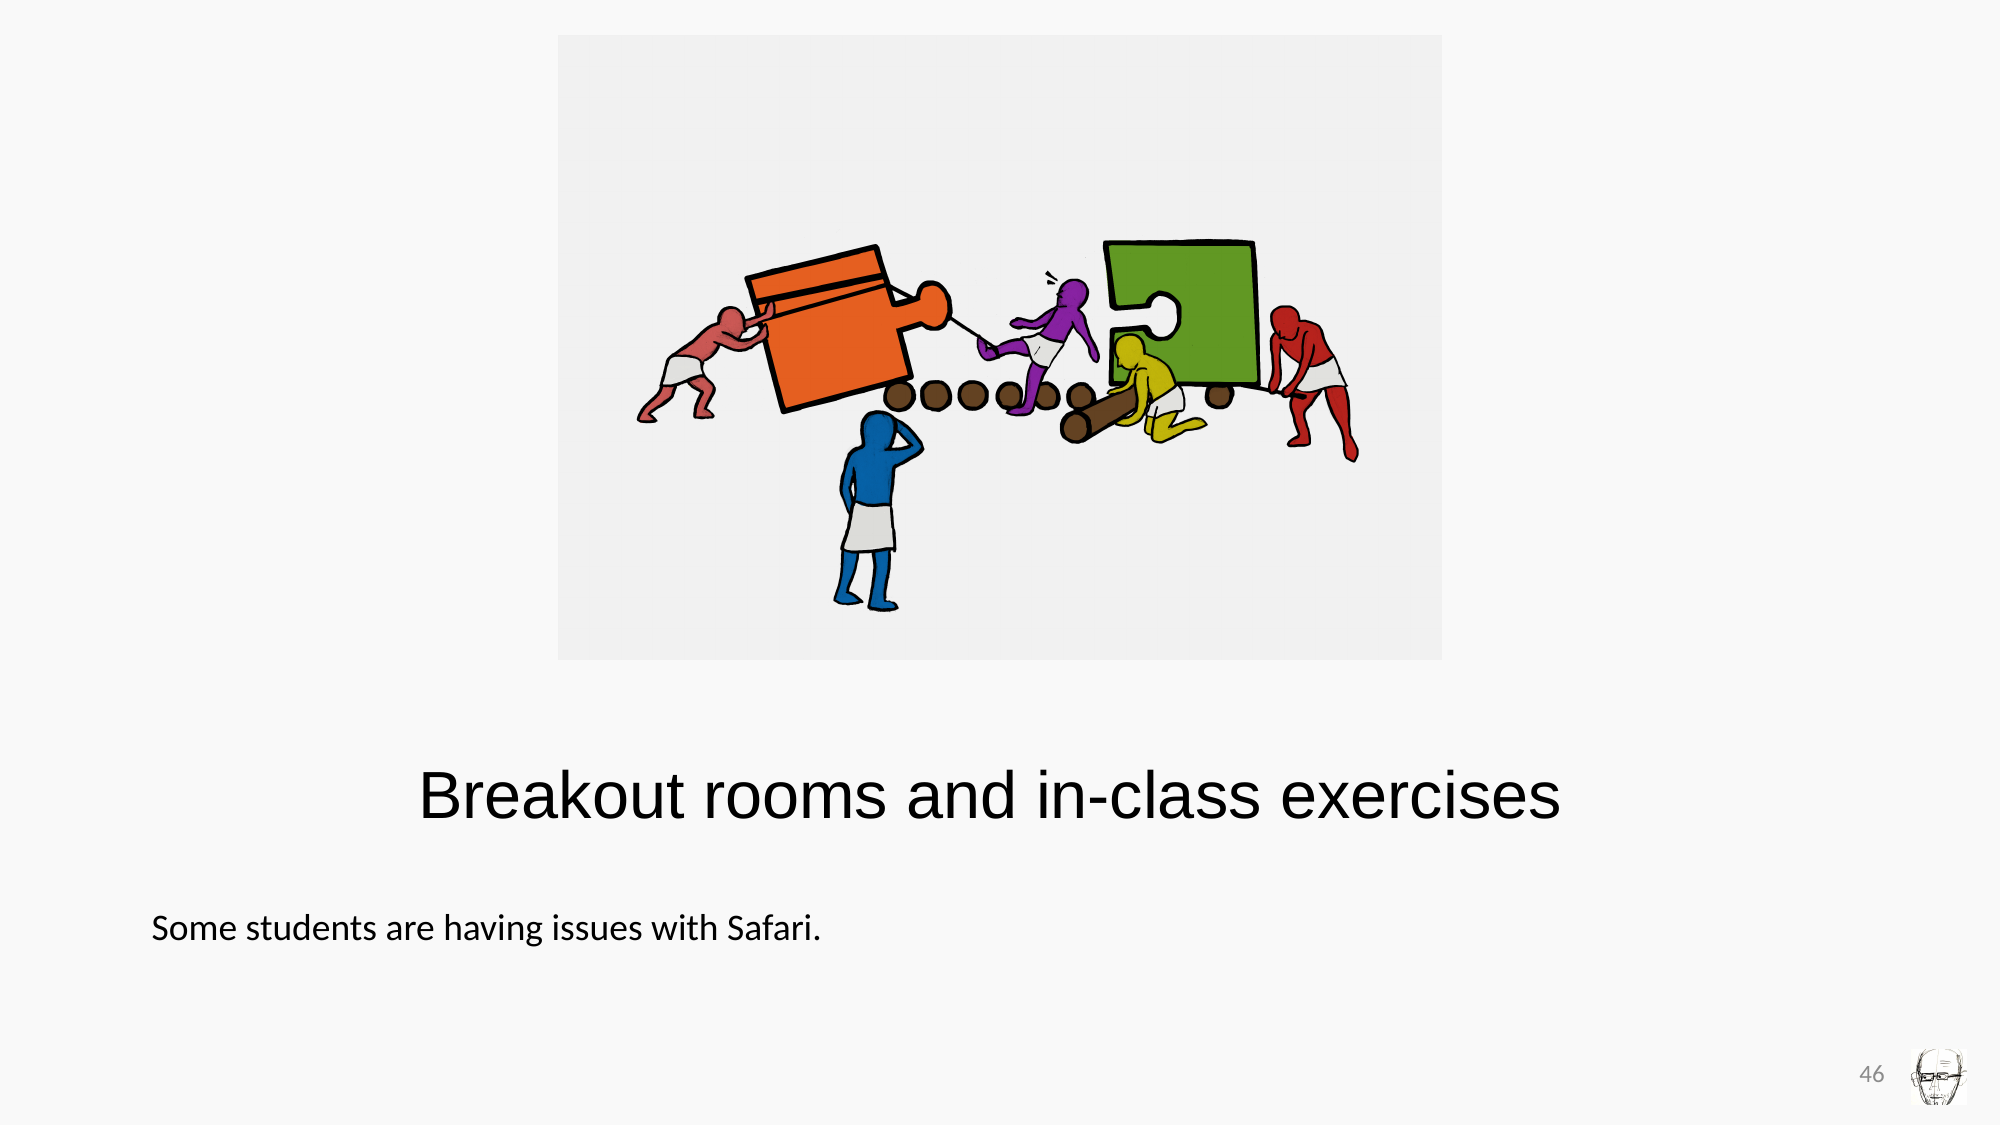

Breakout rooms and in-class exercises
Some students are having issues with Safari.
46